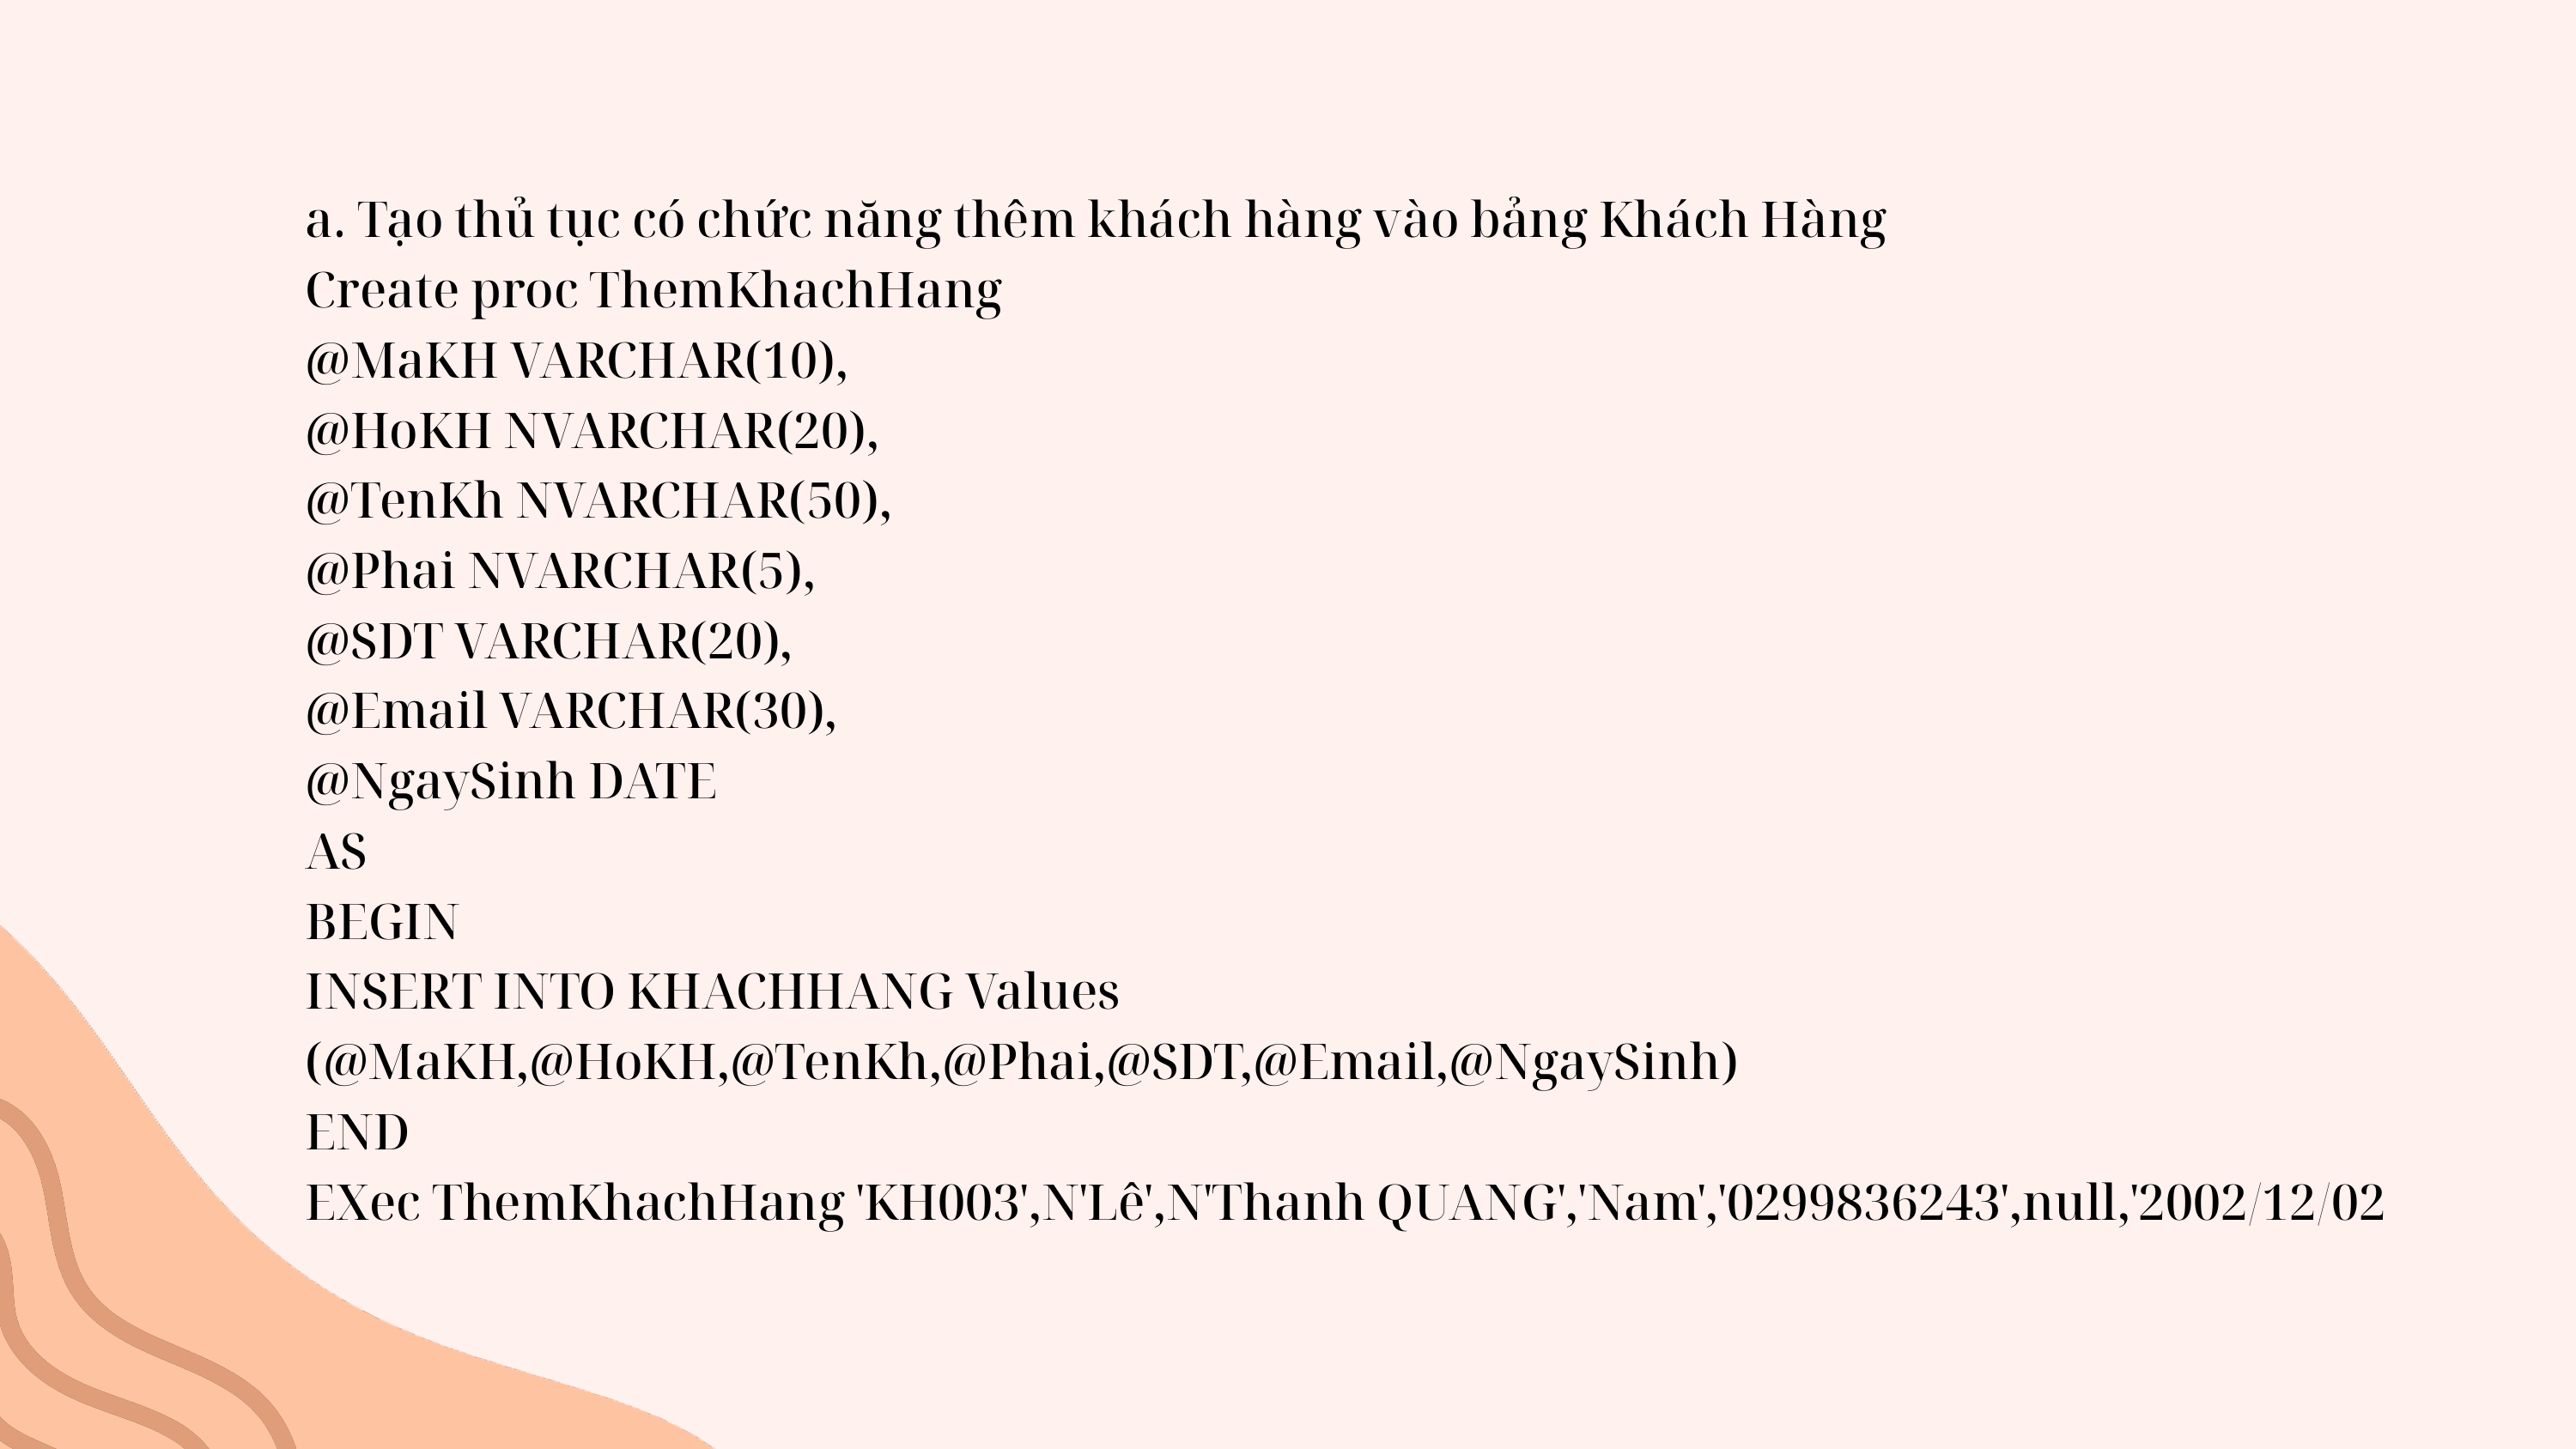

a. Tạo thủ tục có chức năng thêm khách hàng vào bảng Khách Hàng
Create proc ThemKhachHang
@MaKH VARCHAR(10),
@HoKH NVARCHAR(20),
@TenKh NVARCHAR(50),
@Phai NVARCHAR(5),
@SDT VARCHAR(20),
@Email VARCHAR(30),
@NgaySinh DATE
AS
BEGIN
INSERT INTO KHACHHANG Values
(@MaKH,@HoKH,@TenKh,@Phai,@SDT,@Email,@NgaySinh)
END
EXec ThemKhachHang 'KH003',N'Lê',N'Thanh QUANG','Nam','0299836243',null,'2002/12/02